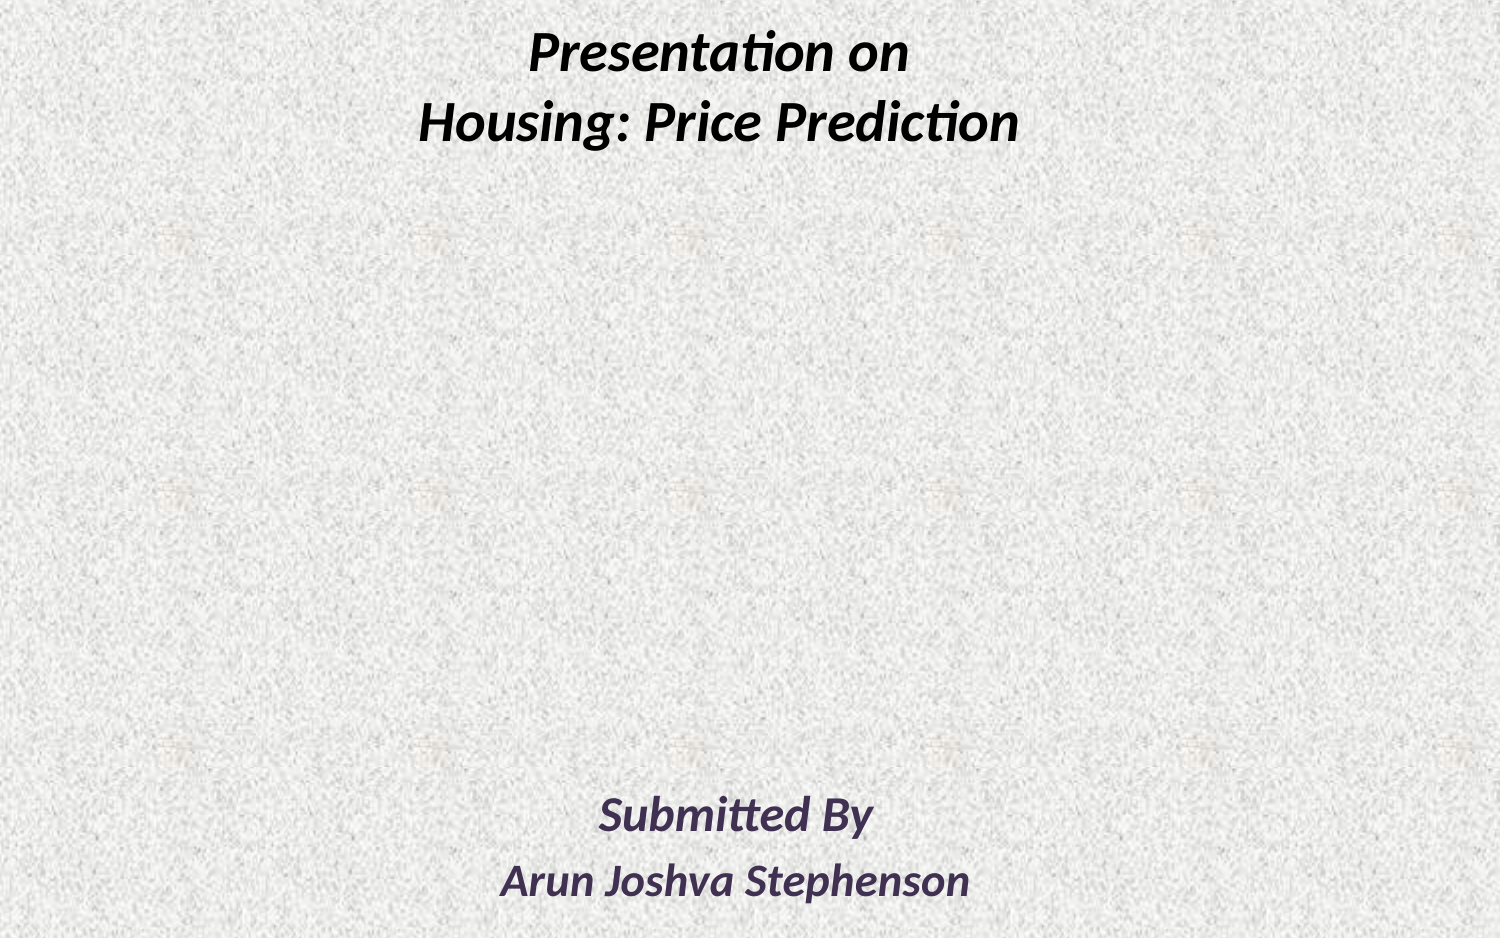

# Presentation on Housing: Price Prediction
Submitted By
Arun Joshva Stephenson